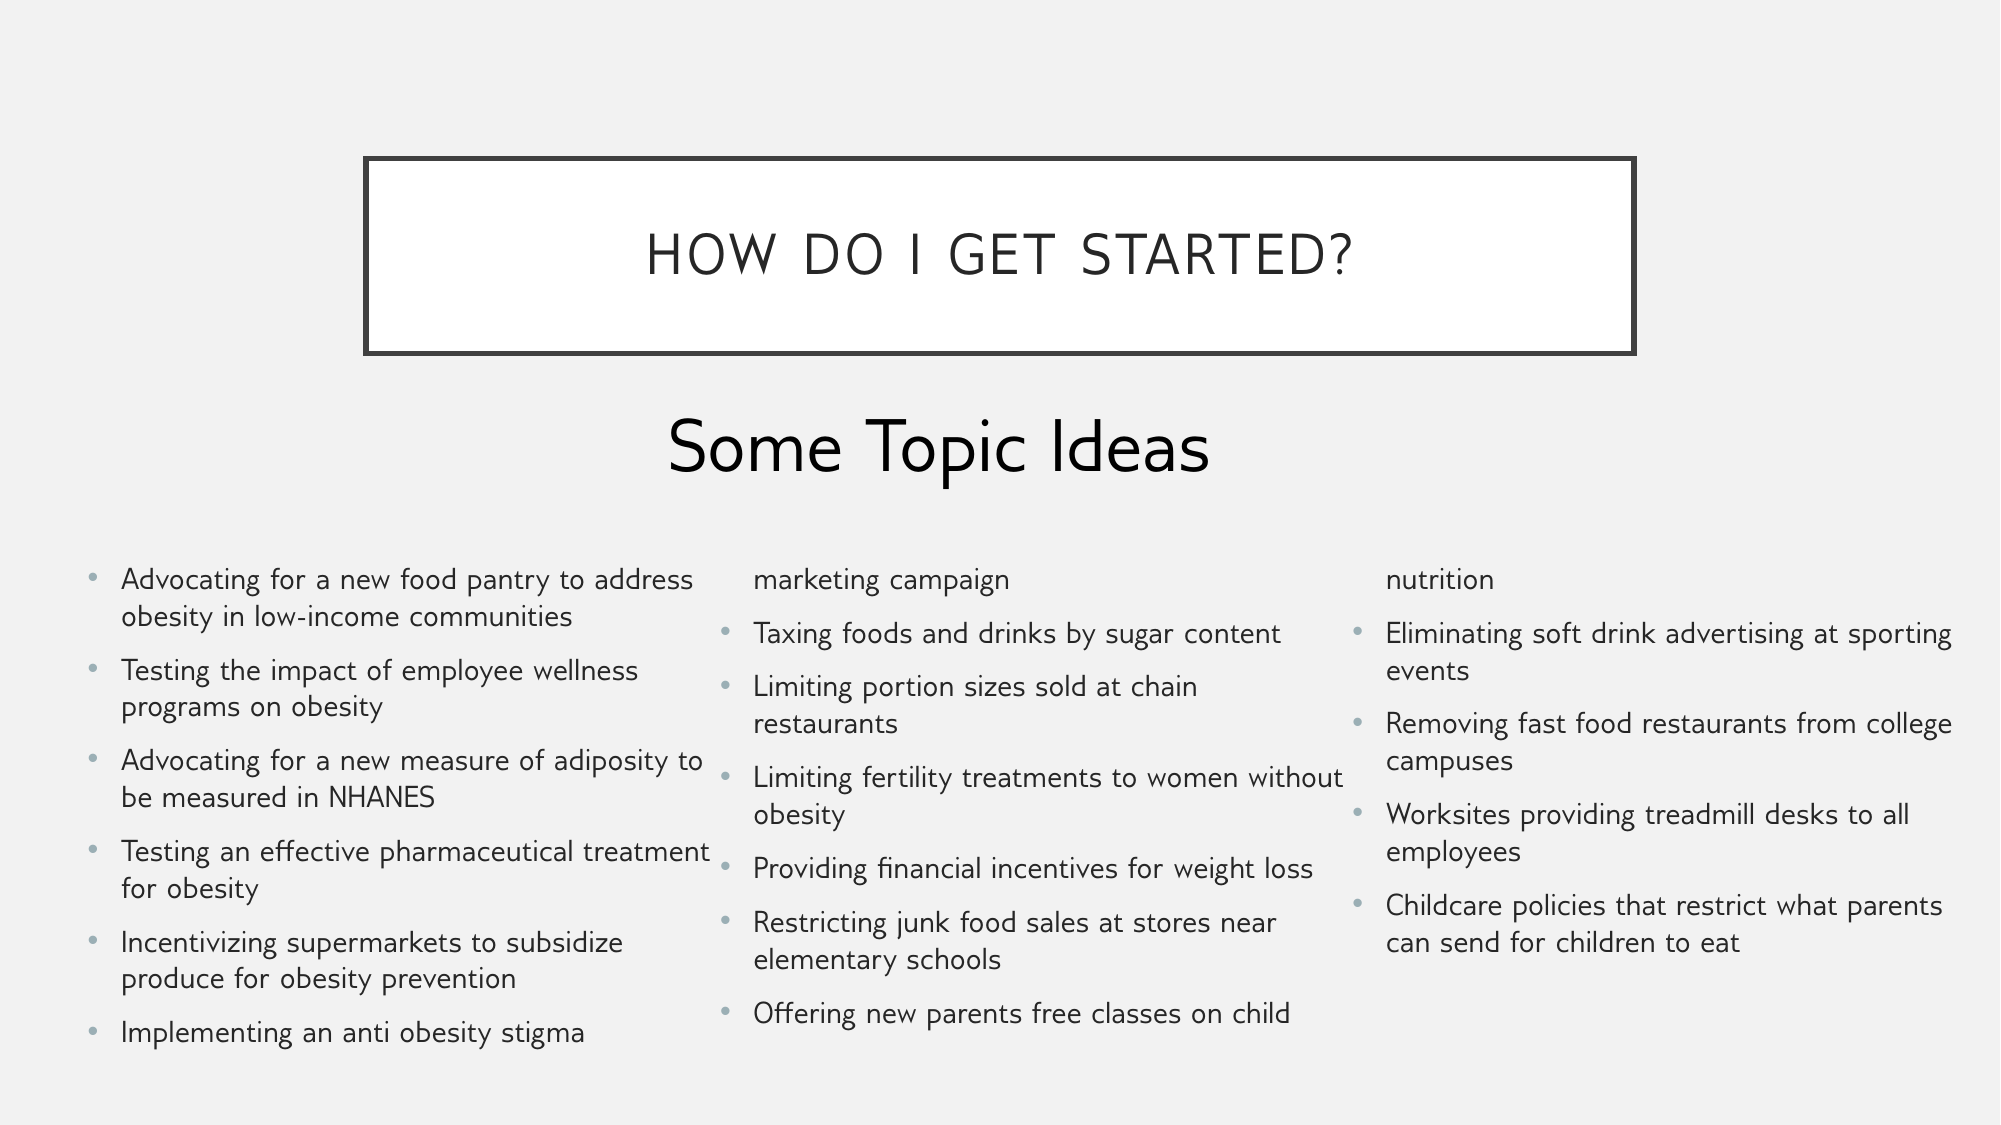

# How DO I get Started?
Some Topic Ideas
Advocating for a new food pantry to address obesity in low-income communities
Testing the impact of employee wellness programs on obesity
Advocating for a new measure of adiposity to be measured in NHANES
Testing an effective pharmaceutical treatment for obesity
Incentivizing supermarkets to subsidize produce for obesity prevention
Implementing an anti obesity stigma marketing campaign
Taxing foods and drinks by sugar content
Limiting portion sizes sold at chain restaurants
Limiting fertility treatments to women without obesity
Providing financial incentives for weight loss
Restricting junk food sales at stores near elementary schools
Offering new parents free classes on child nutrition
Eliminating soft drink advertising at sporting events
Removing fast food restaurants from college campuses
Worksites providing treadmill desks to all employees
Childcare policies that restrict what parents can send for children to eat